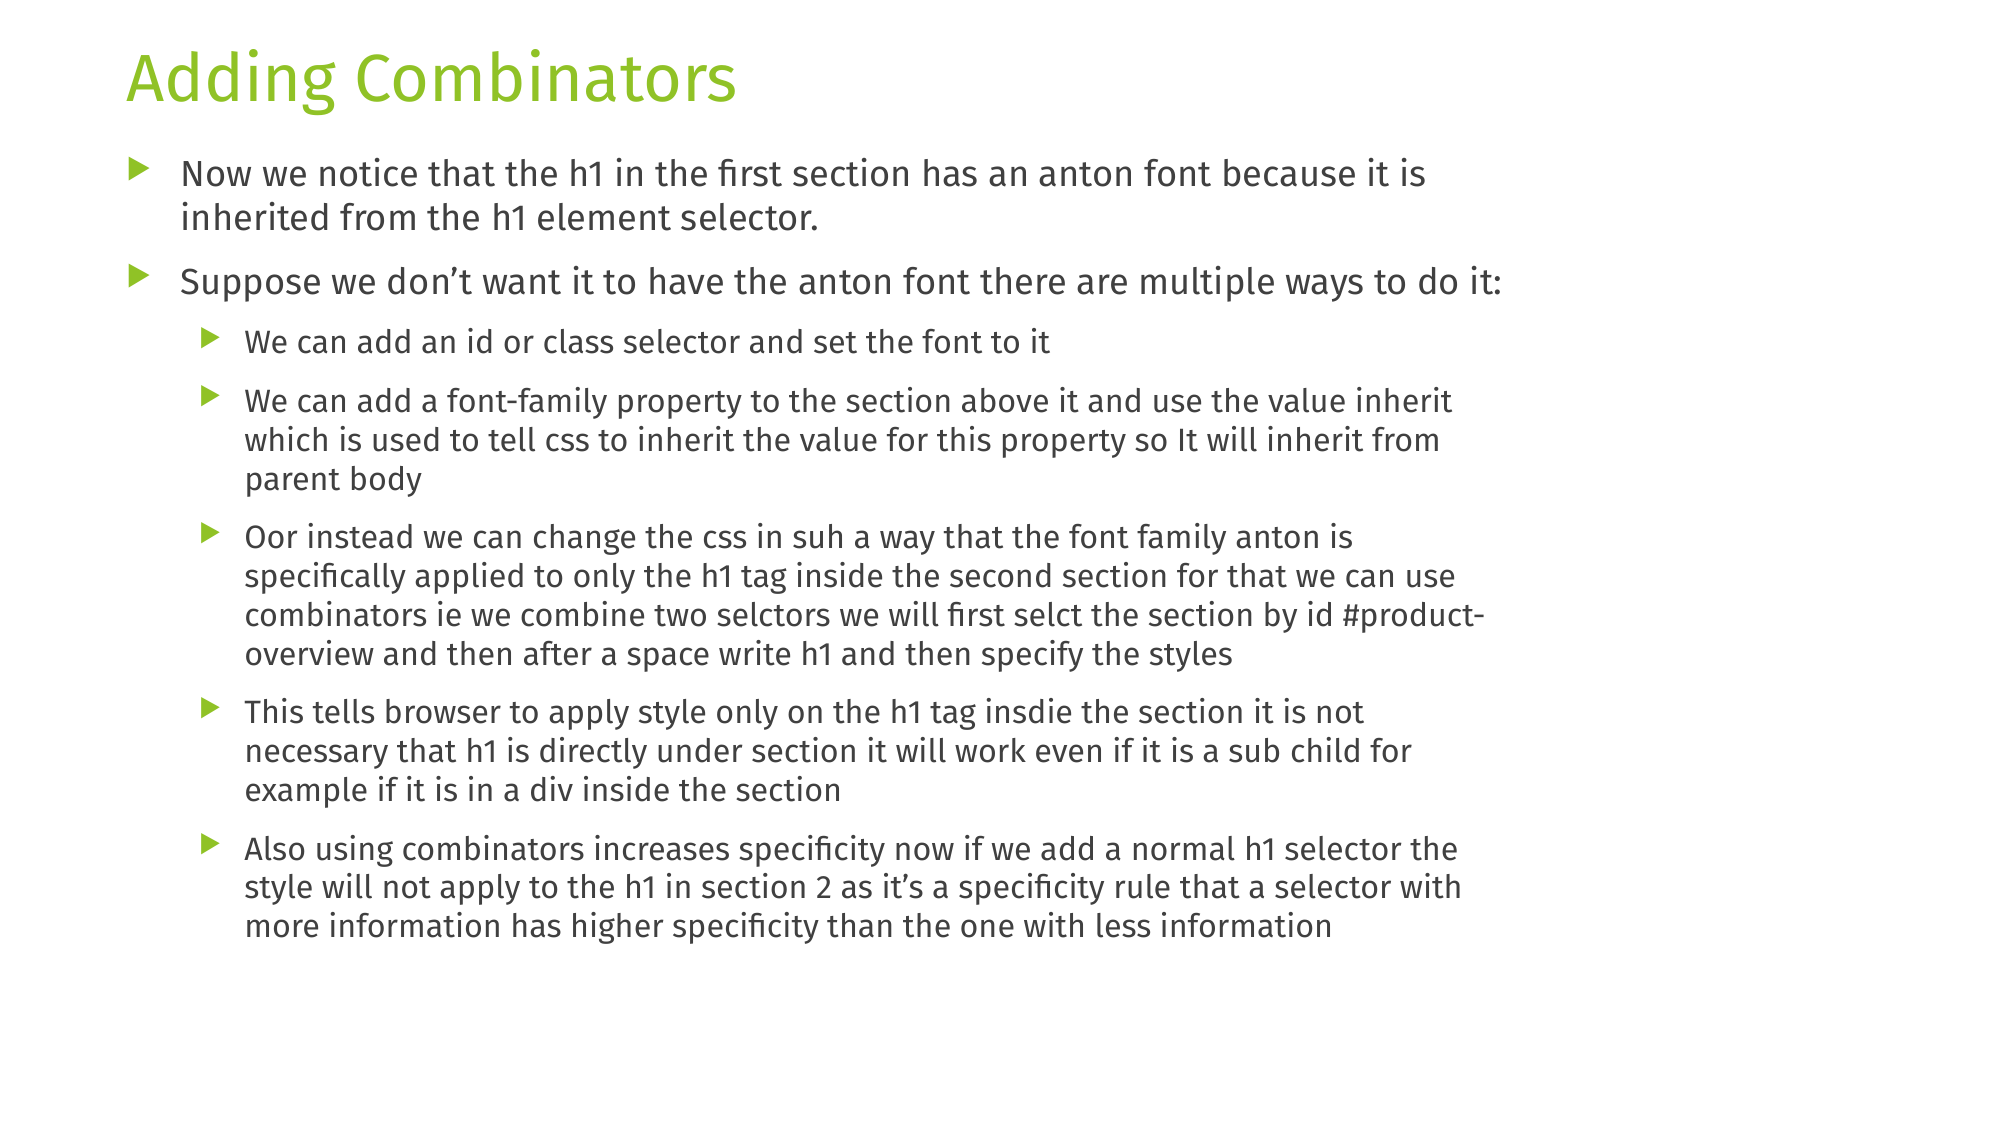

# Adding Combinators
Now we notice that the h1 in the first section has an anton font because it is inherited from the h1 element selector.
Suppose we don’t want it to have the anton font there are multiple ways to do it:
We can add an id or class selector and set the font to it
We can add a font-family property to the section above it and use the value inherit which is used to tell css to inherit the value for this property so It will inherit from parent body
Oor instead we can change the css in suh a way that the font family anton is specifically applied to only the h1 tag inside the second section for that we can use combinators ie we combine two selctors we will first selct the section by id #product-overview and then after a space write h1 and then specify the styles
This tells browser to apply style only on the h1 tag insdie the section it is not necessary that h1 is directly under section it will work even if it is a sub child for example if it is in a div inside the section
Also using combinators increases specificity now if we add a normal h1 selector the style will not apply to the h1 in section 2 as it’s a specificity rule that a selector with more information has higher specificity than the one with less information